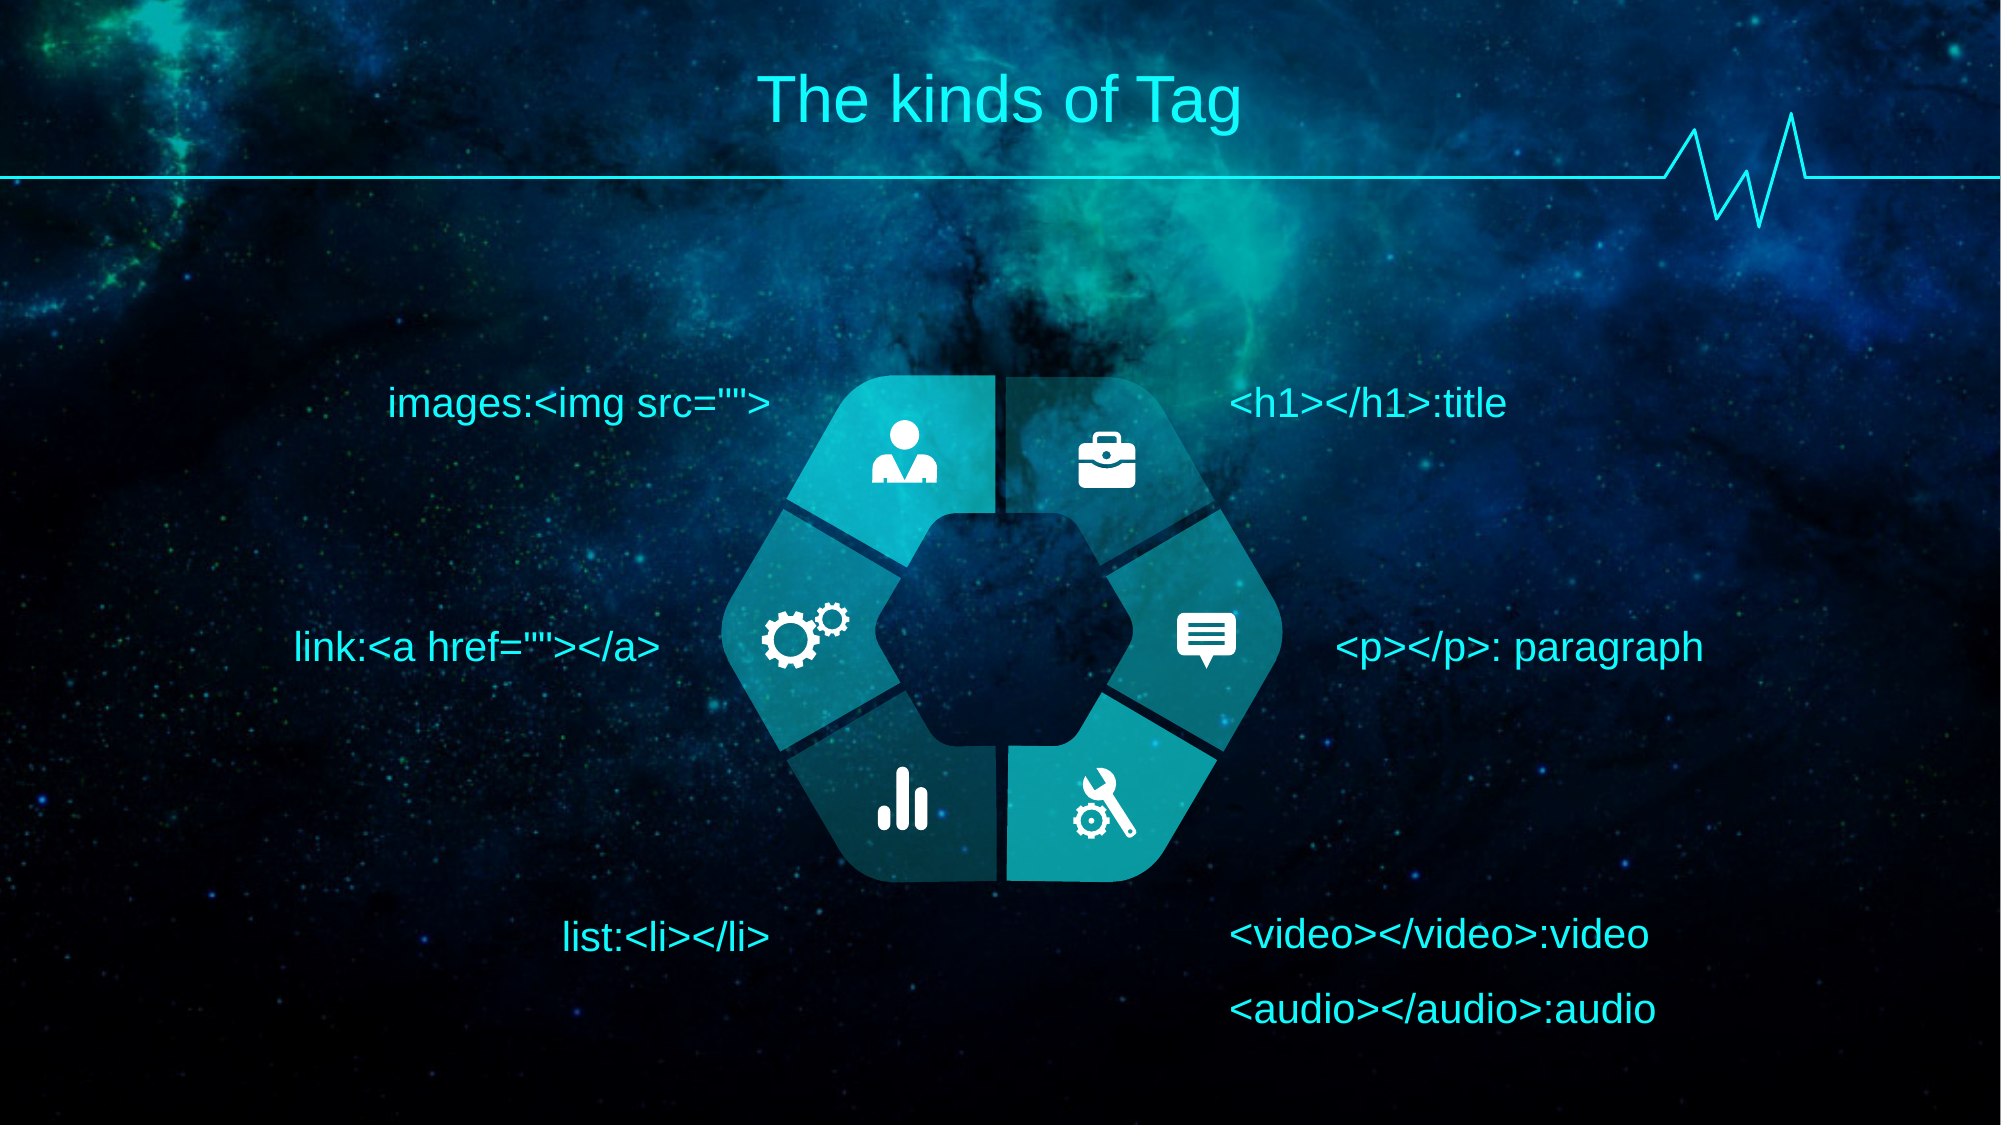

The kinds of Tag
images:<img src="">
<h1></h1>:title

<p></p>: paragraph
link:<a href=""></a>
<video></video>:video  <audio></audio>:audio
list:<li></li>